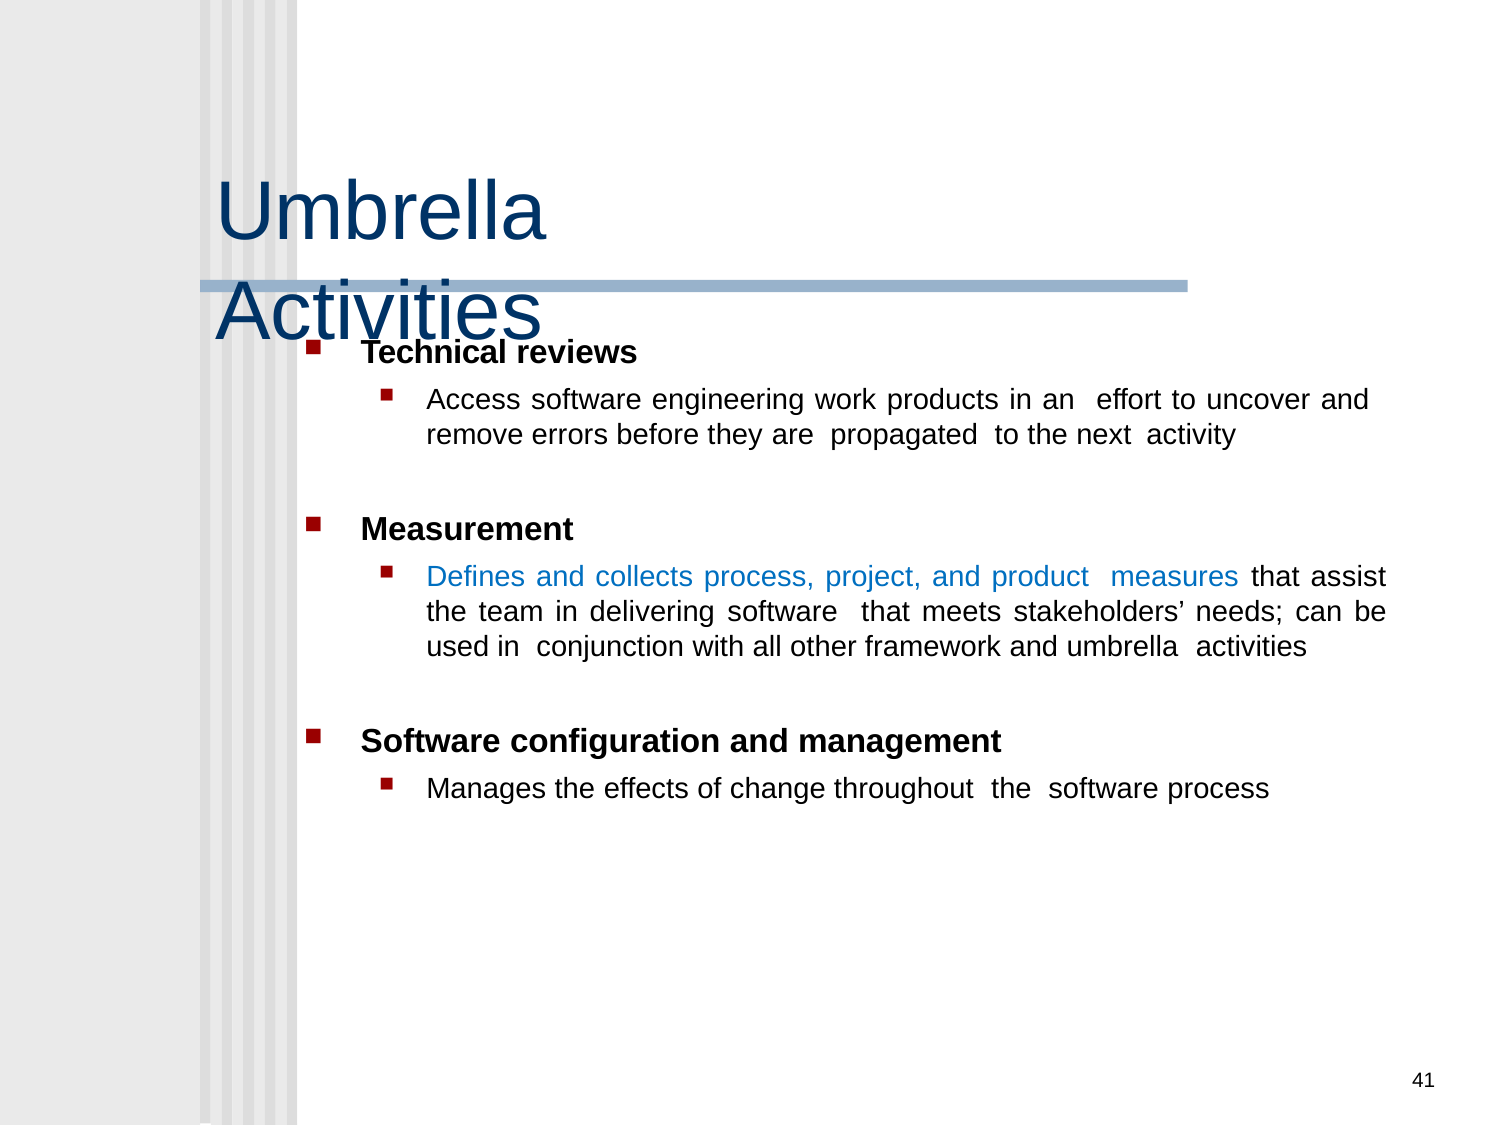

# Umbrella Activities
Technical reviews
Access software engineering work products in an  effort to uncover and remove errors before they are  propagated  to the next  activity

Measurement
Defines and collects process, project, and product  measures that assist the team in delivering software  that meets stakeholders’ needs; can be used in  conjunction with all other framework and umbrella  activities

Software configuration and management
Manages the effects of change throughout   the  software process
41